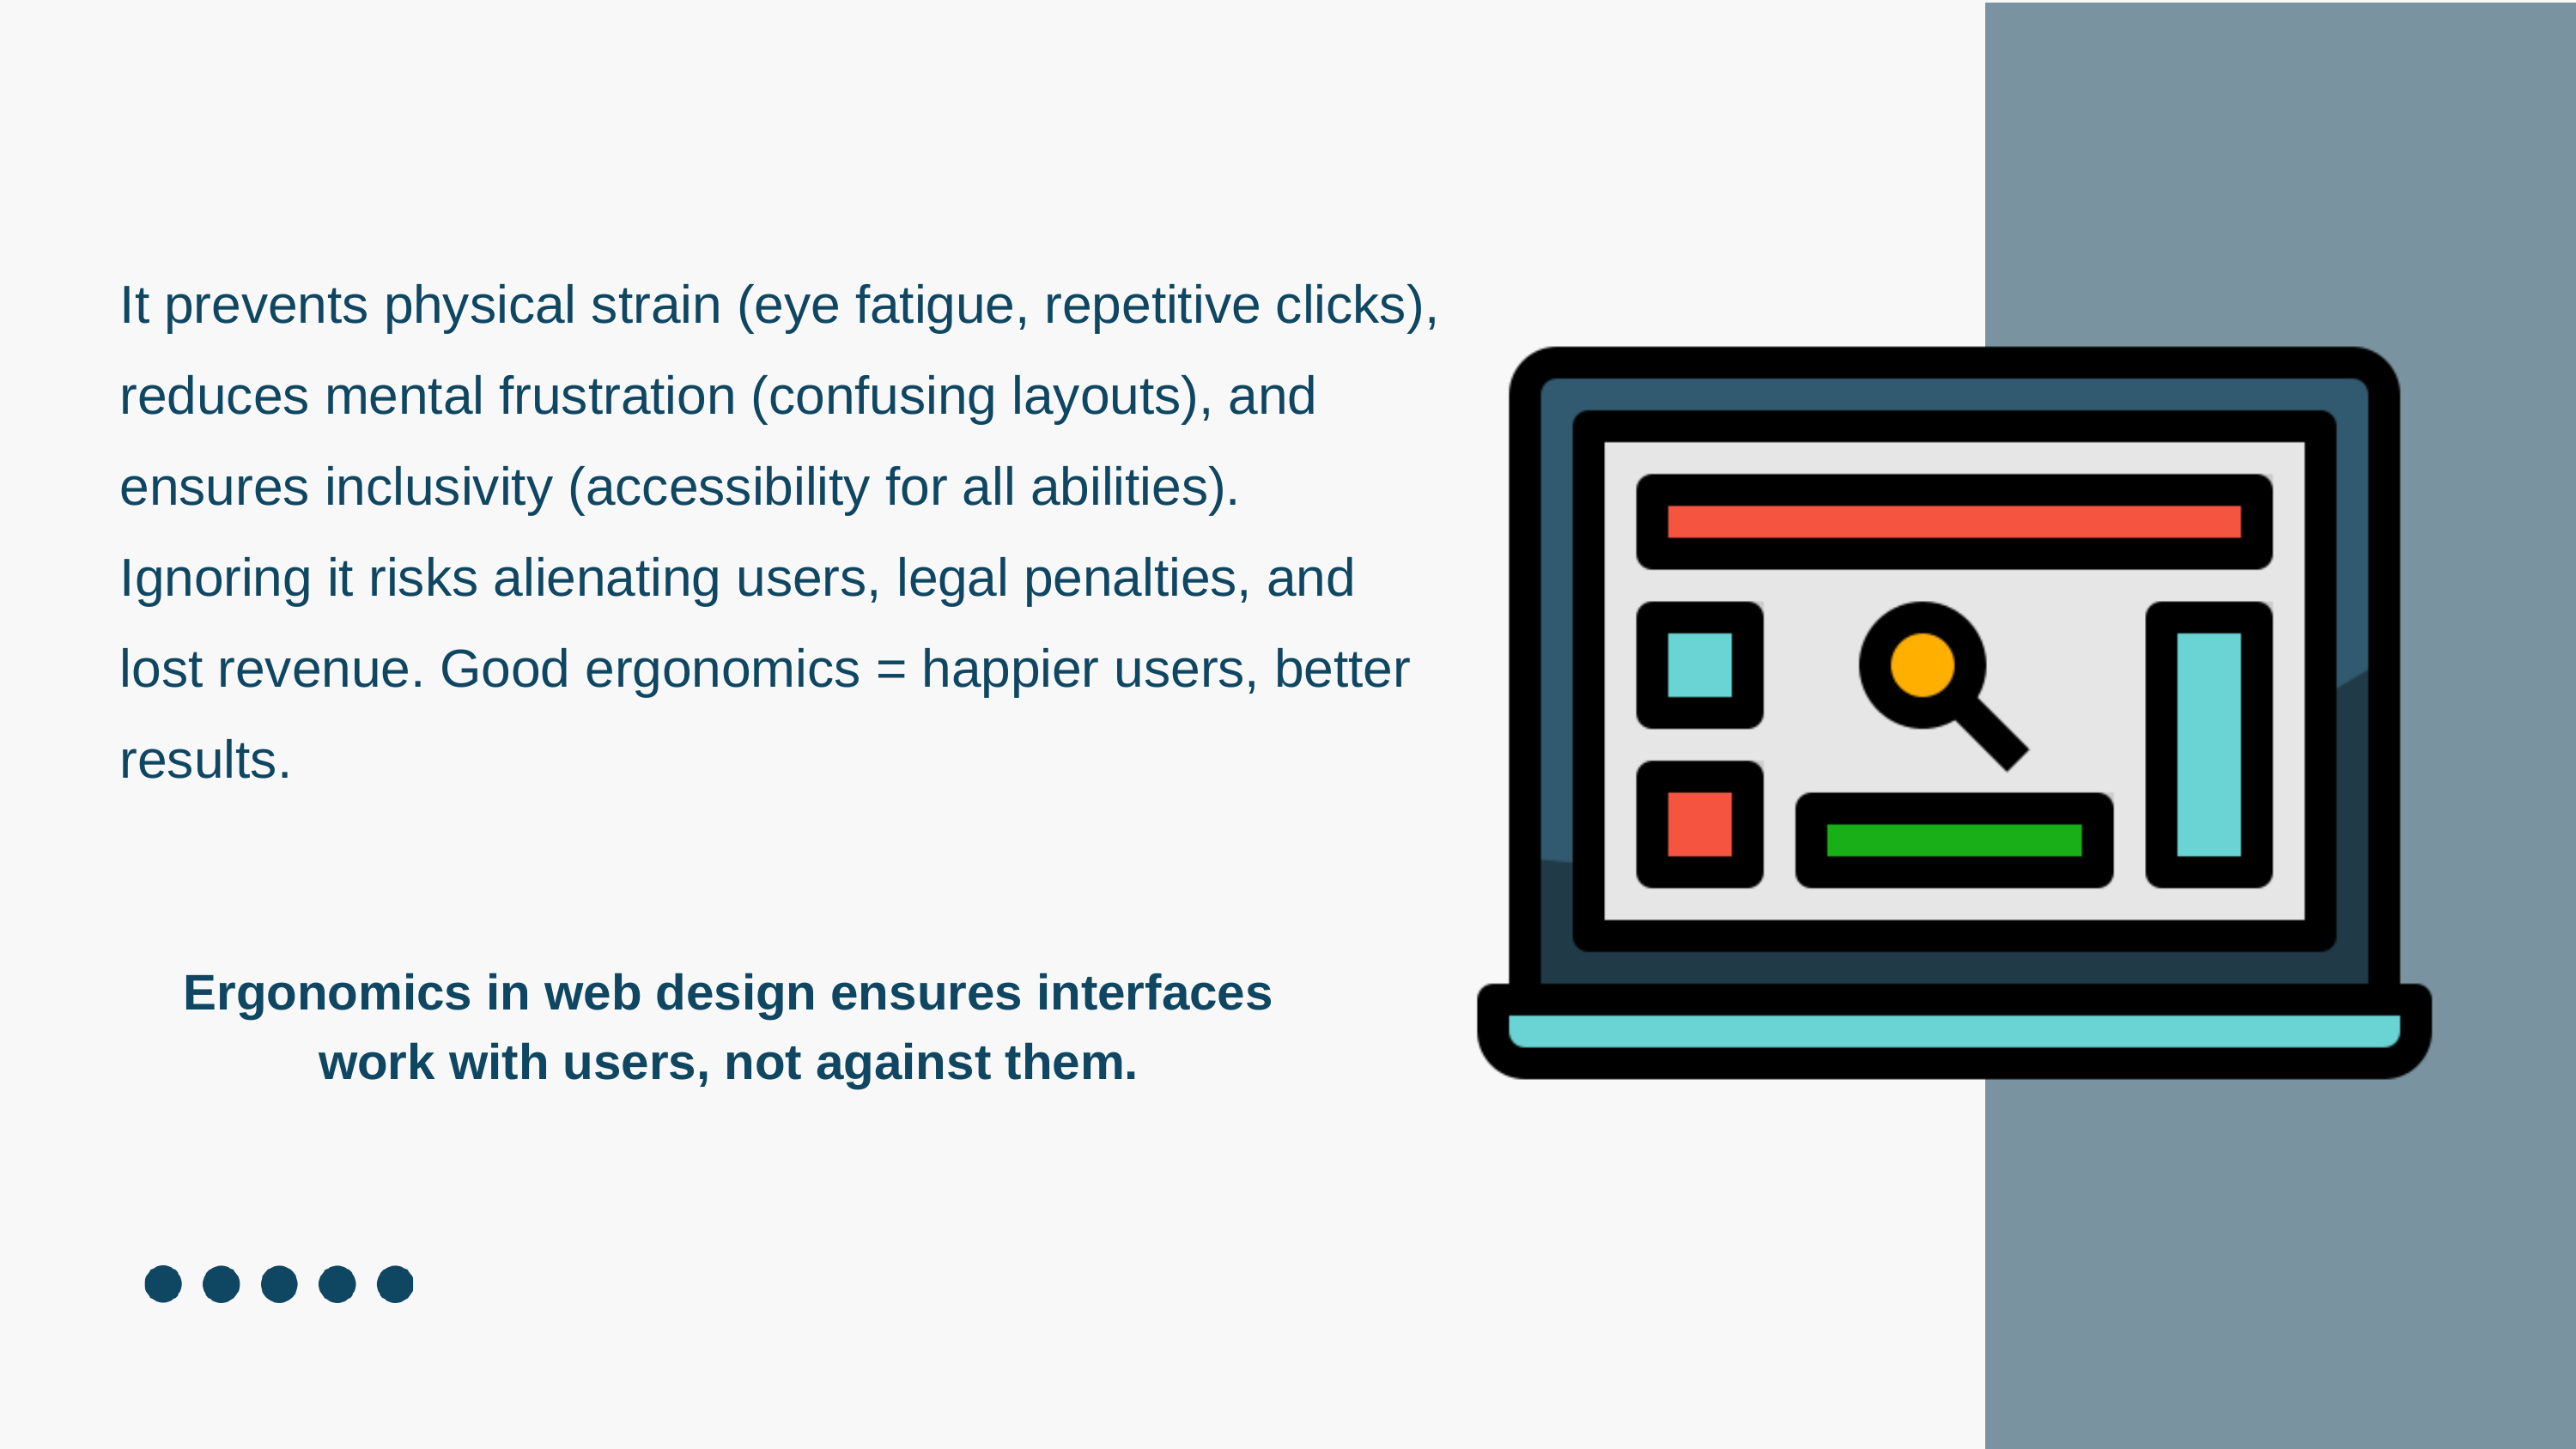

It prevents physical strain (eye fatigue, repetitive clicks), reduces mental frustration (confusing layouts), and ensures inclusivity (accessibility for all abilities).
Ignoring it risks alienating users, legal penalties, and lost revenue. Good ergonomics = happier users, better results.

Ergonomics in web design ensures interfaces work with users, not against them.